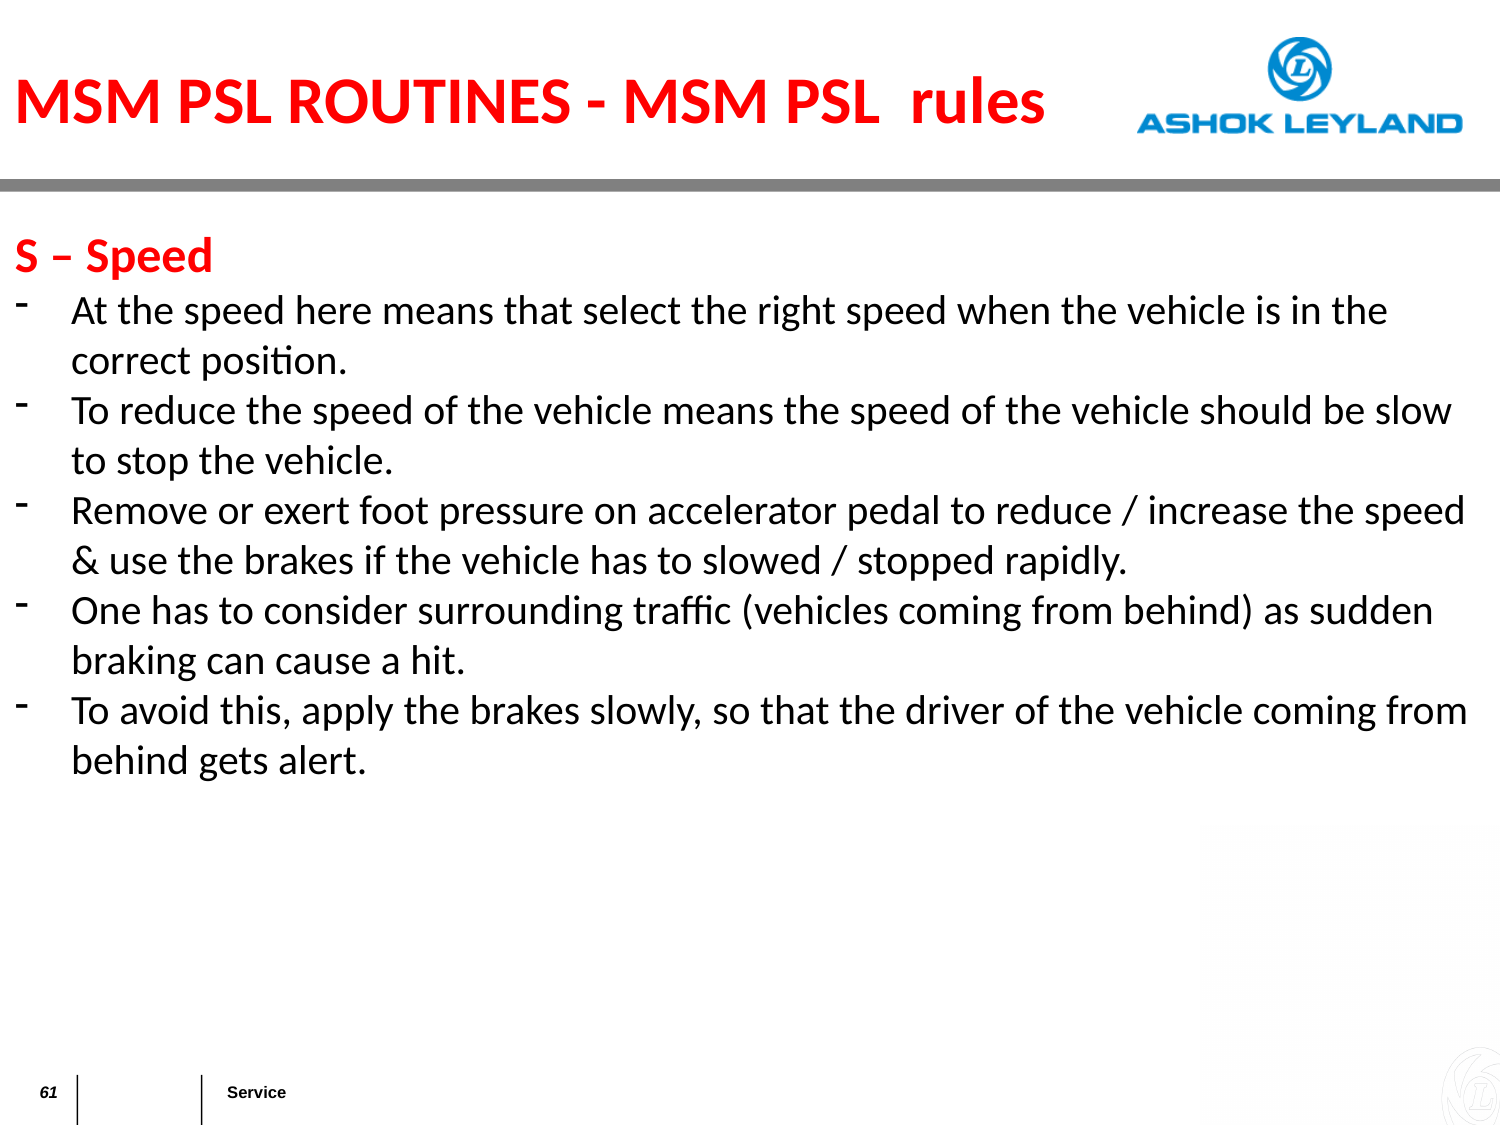

MSM PSL ROUTINES - MSM PSL  rules
S – Speed
At the speed here means that select the right speed when the vehicle is in the correct position.
To reduce the speed of the vehicle means the speed of the vehicle should be slow to stop the vehicle.
Remove or exert foot pressure on accelerator pedal to reduce / increase the speed  & use the brakes if the vehicle has to slowed / stopped rapidly.
One has to consider surrounding traffic (vehicles coming from behind) as sudden braking can cause a hit.
To avoid this, apply the brakes slowly, so that the driver of the vehicle coming from behind gets alert.